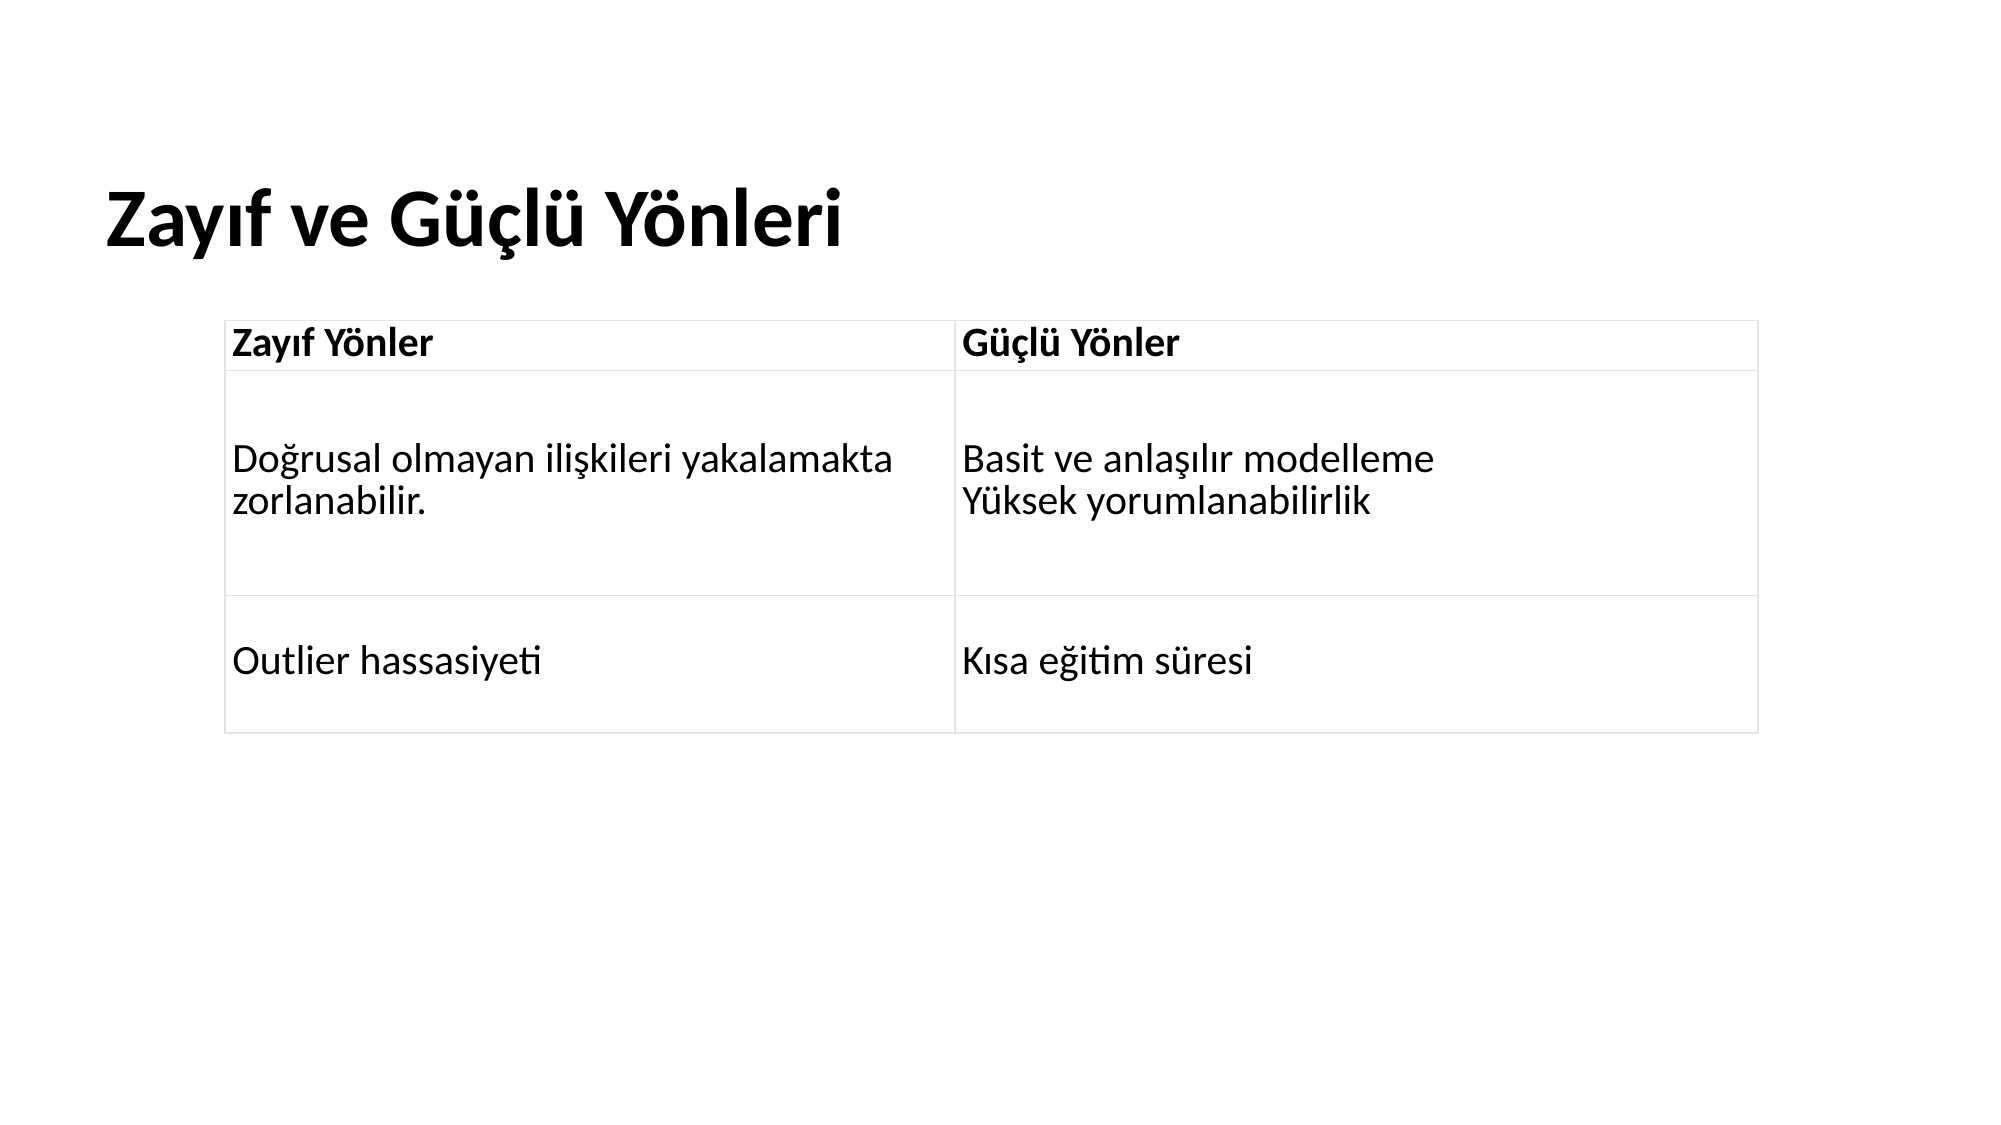

# Zayıf ve Güçlü Yönleri

| Zayıf Yönler | Güçlü Yönler |
| --- | --- |
| Doğrusal olmayan ilişkileri yakalamakta zorlanabilir. | Basit ve anlaşılır modelleme Yüksek yorumlanabilirlik |
| Outlier hassasiyeti | Kısa eğitim süresi |